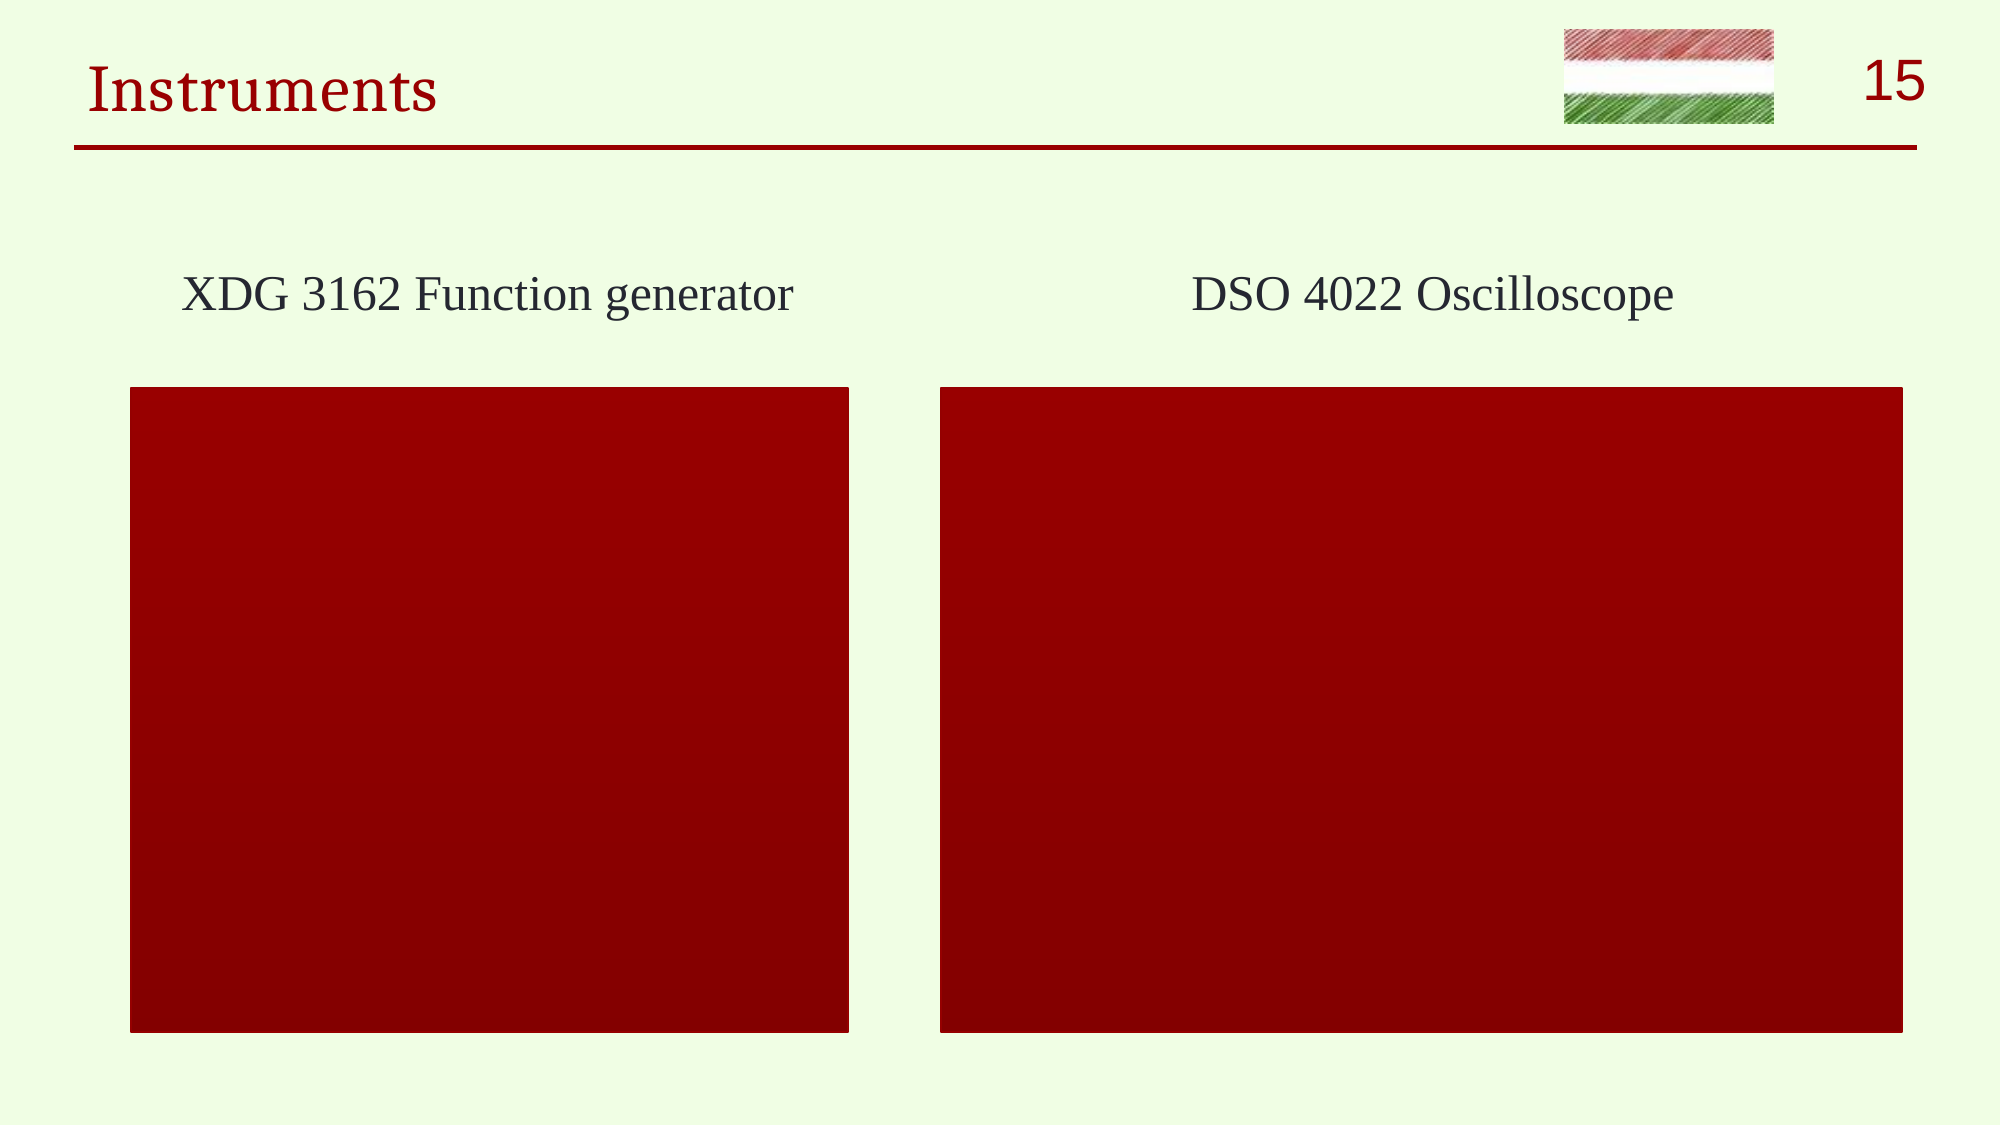

# Instruments
XDG 3162 Function generator
DSO 4022 Oscilloscope